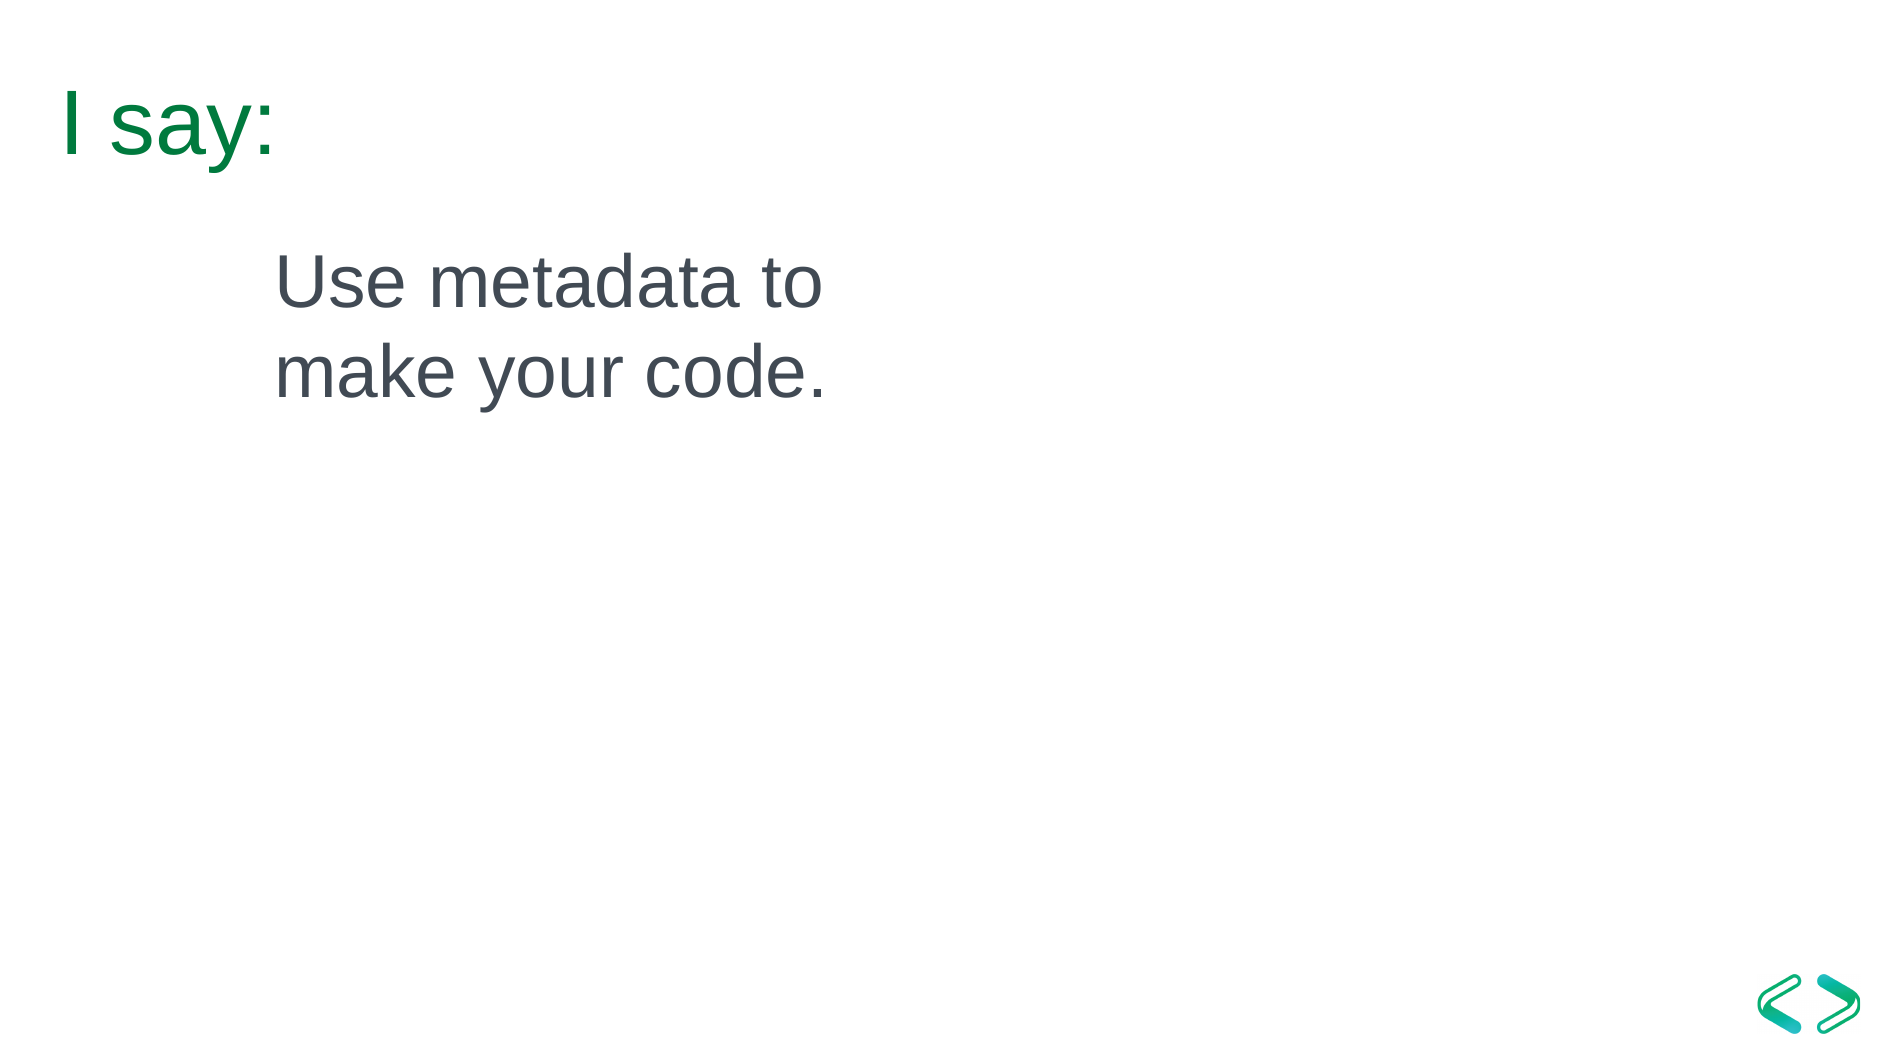

# I say:
Use metadata to make your code.